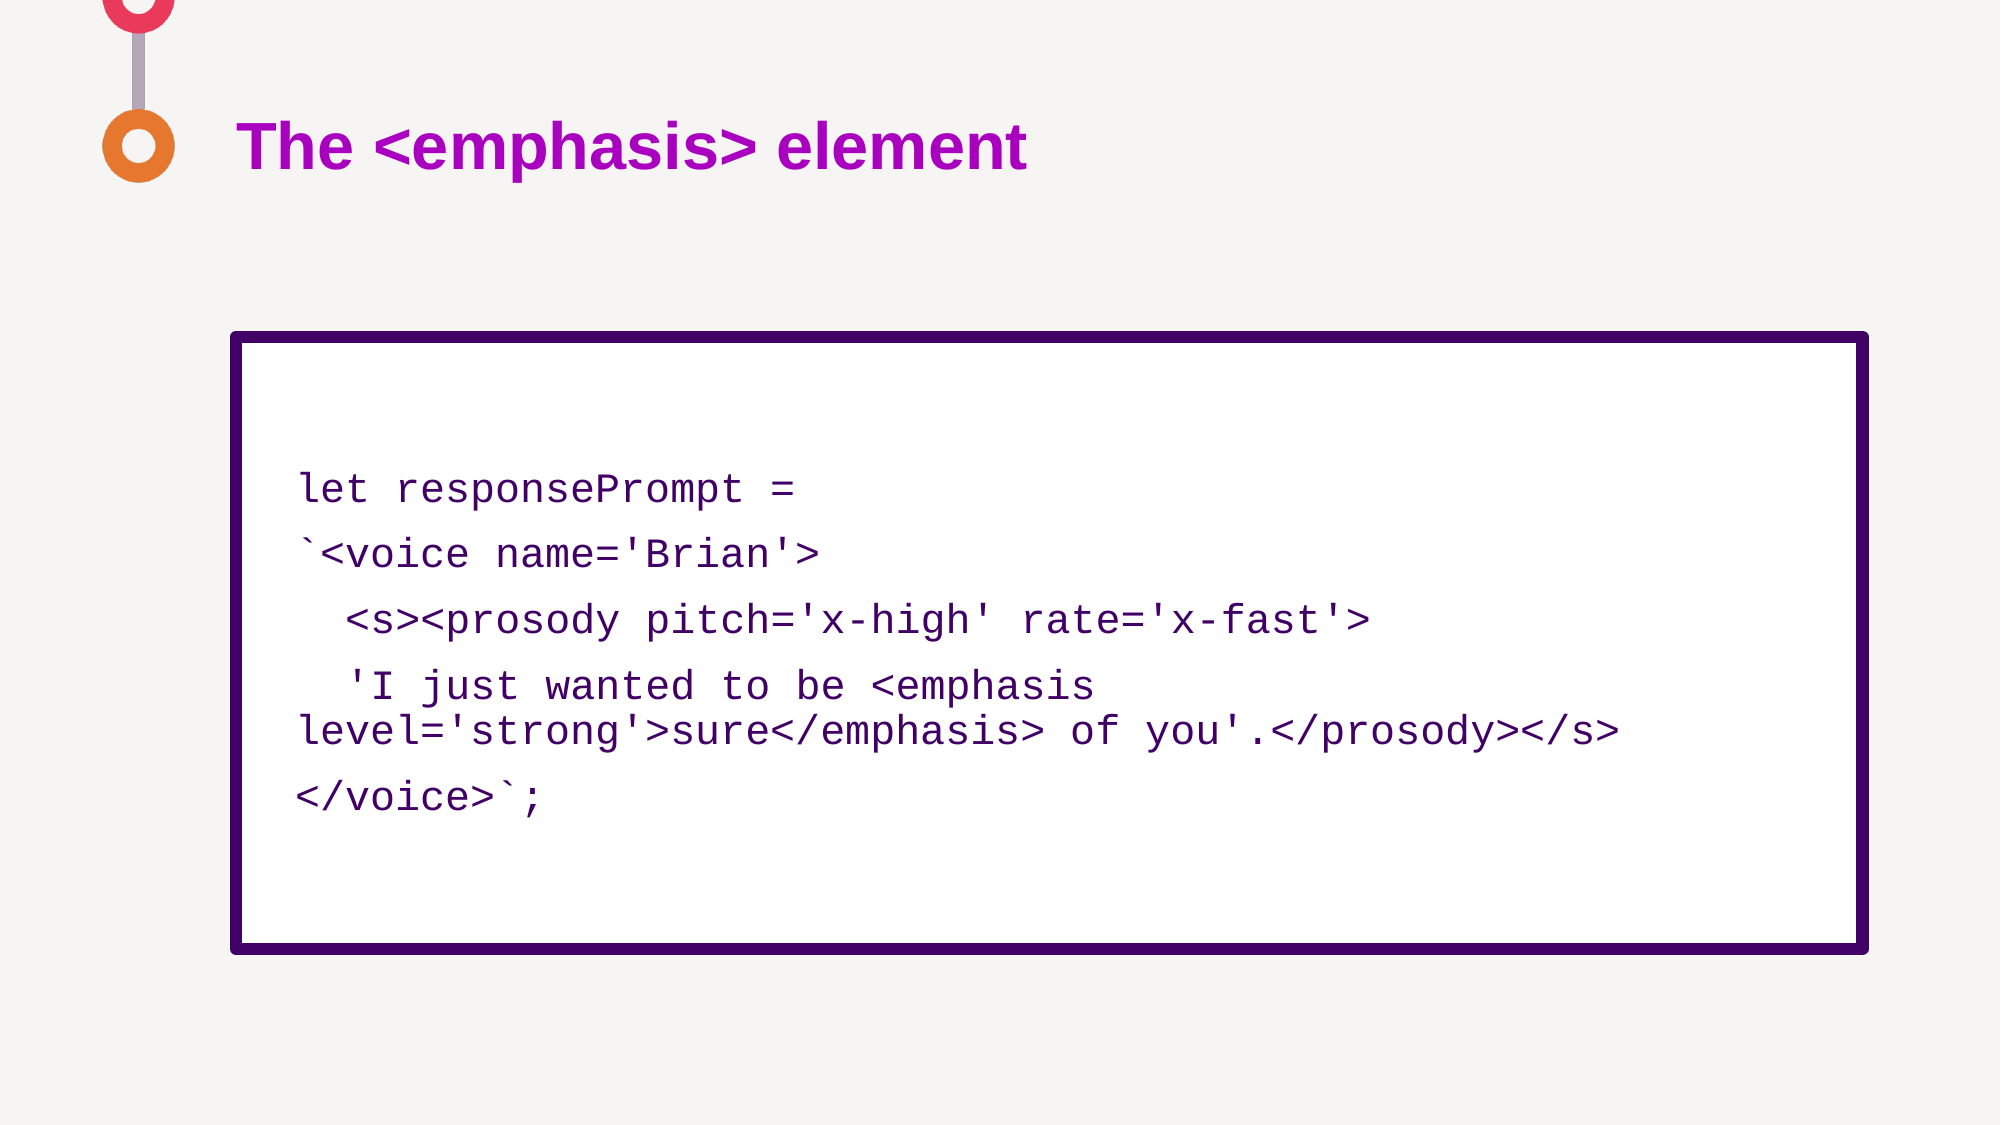

# The <emphasis> element
let responsePrompt =
`<voice name='Brian'>
  <s><prosody pitch='x-high' rate='x-fast'>
  'I just wanted to be <emphasis level='strong'>sure</emphasis> of you'.</prosody></s>
</voice>`;